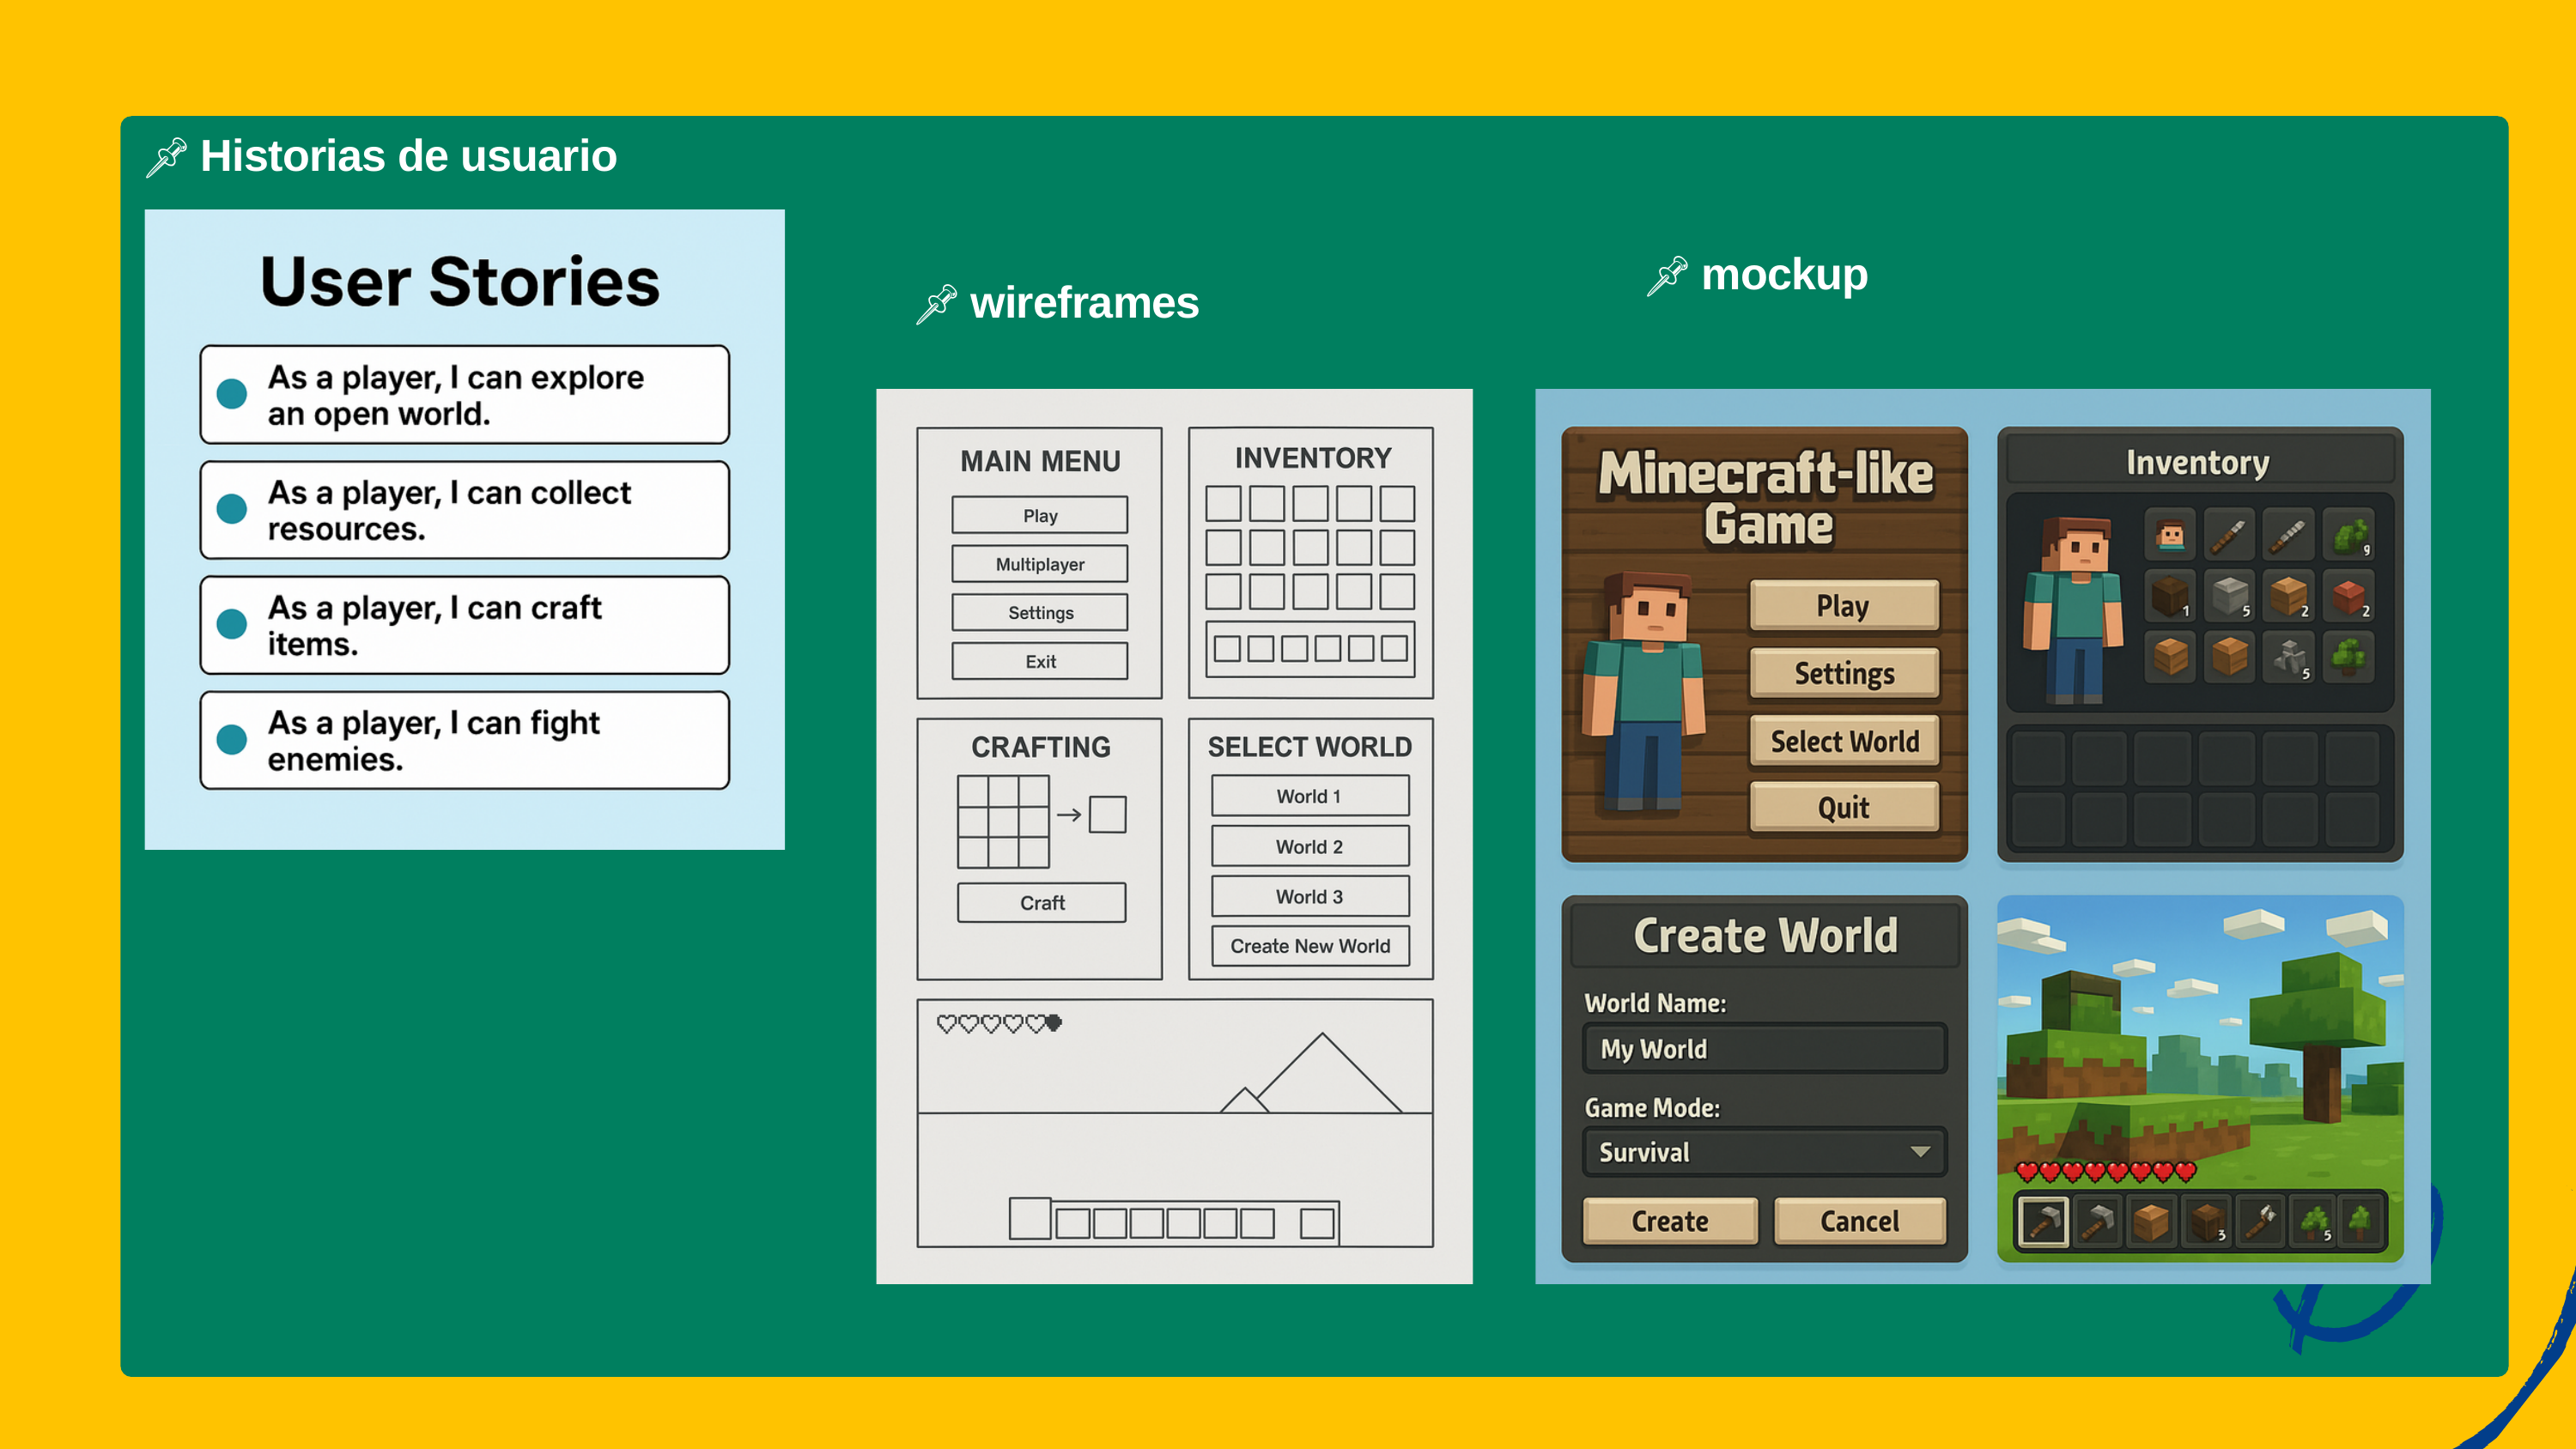

📌 Historias de usuario

📌 mockup
📌 wireframes

23